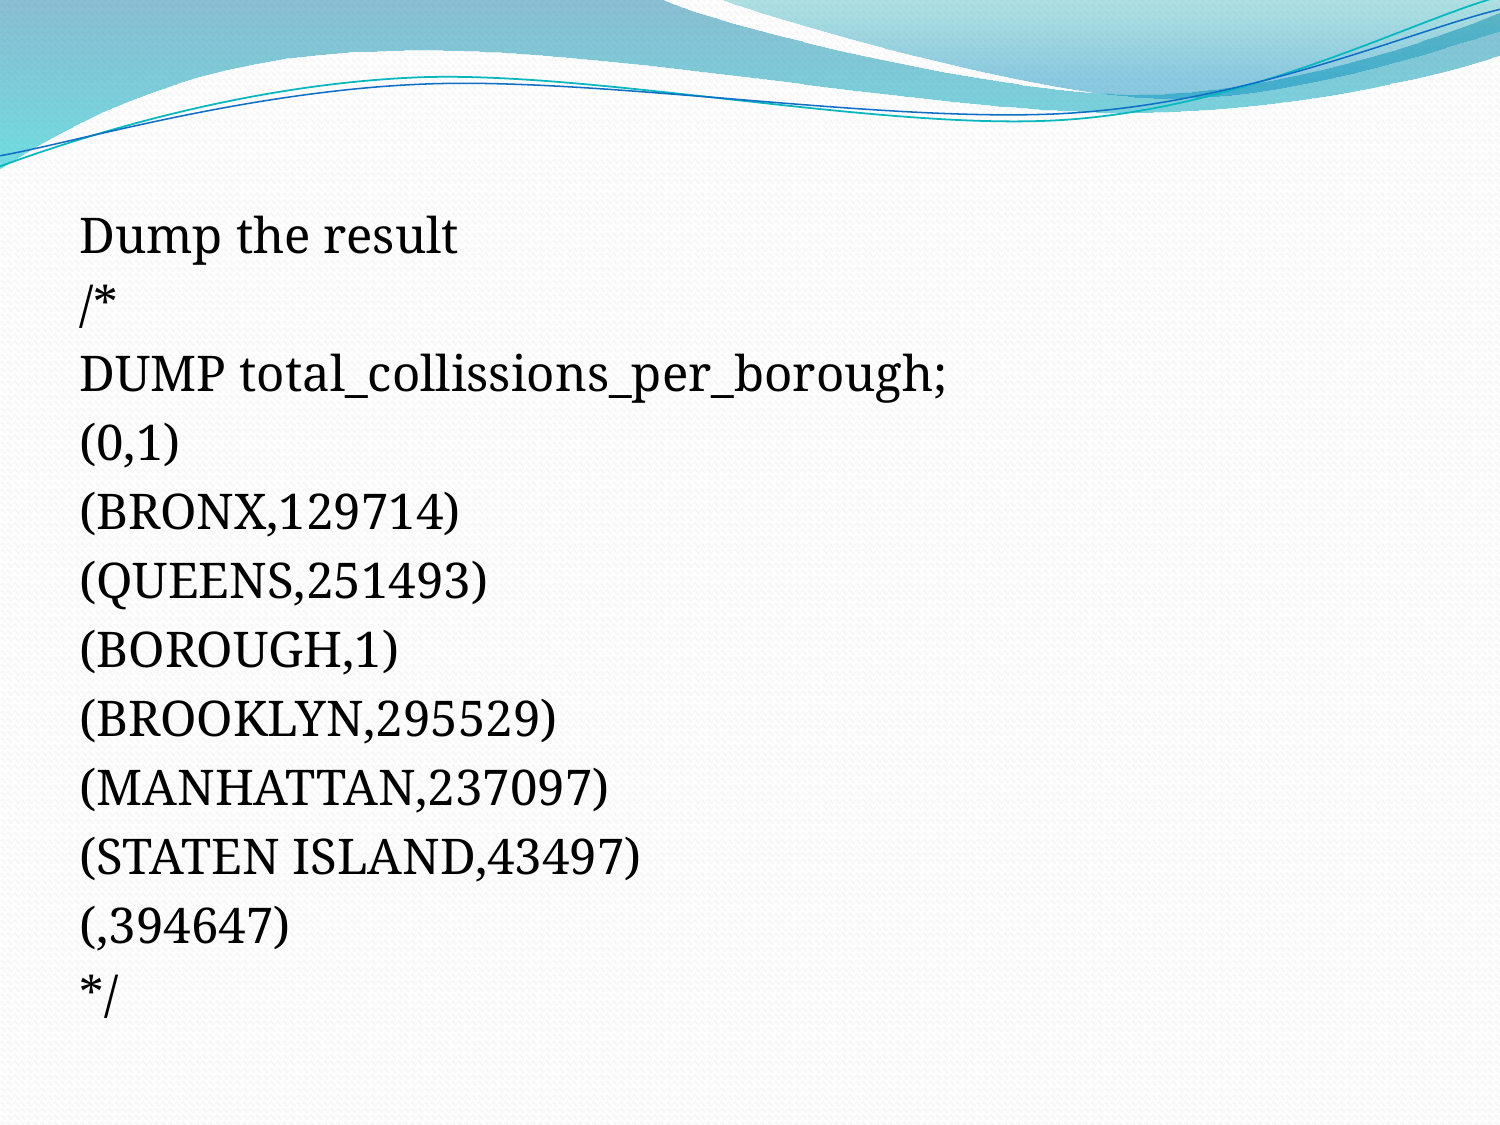

Dump the result
/*
DUMP total_collissions_per_borough;
(0,1)
(BRONX,129714)
(QUEENS,251493)
(BOROUGH,1)
(BROOKLYN,295529)
(MANHATTAN,237097)
(STATEN ISLAND,43497)
(,394647)
*/